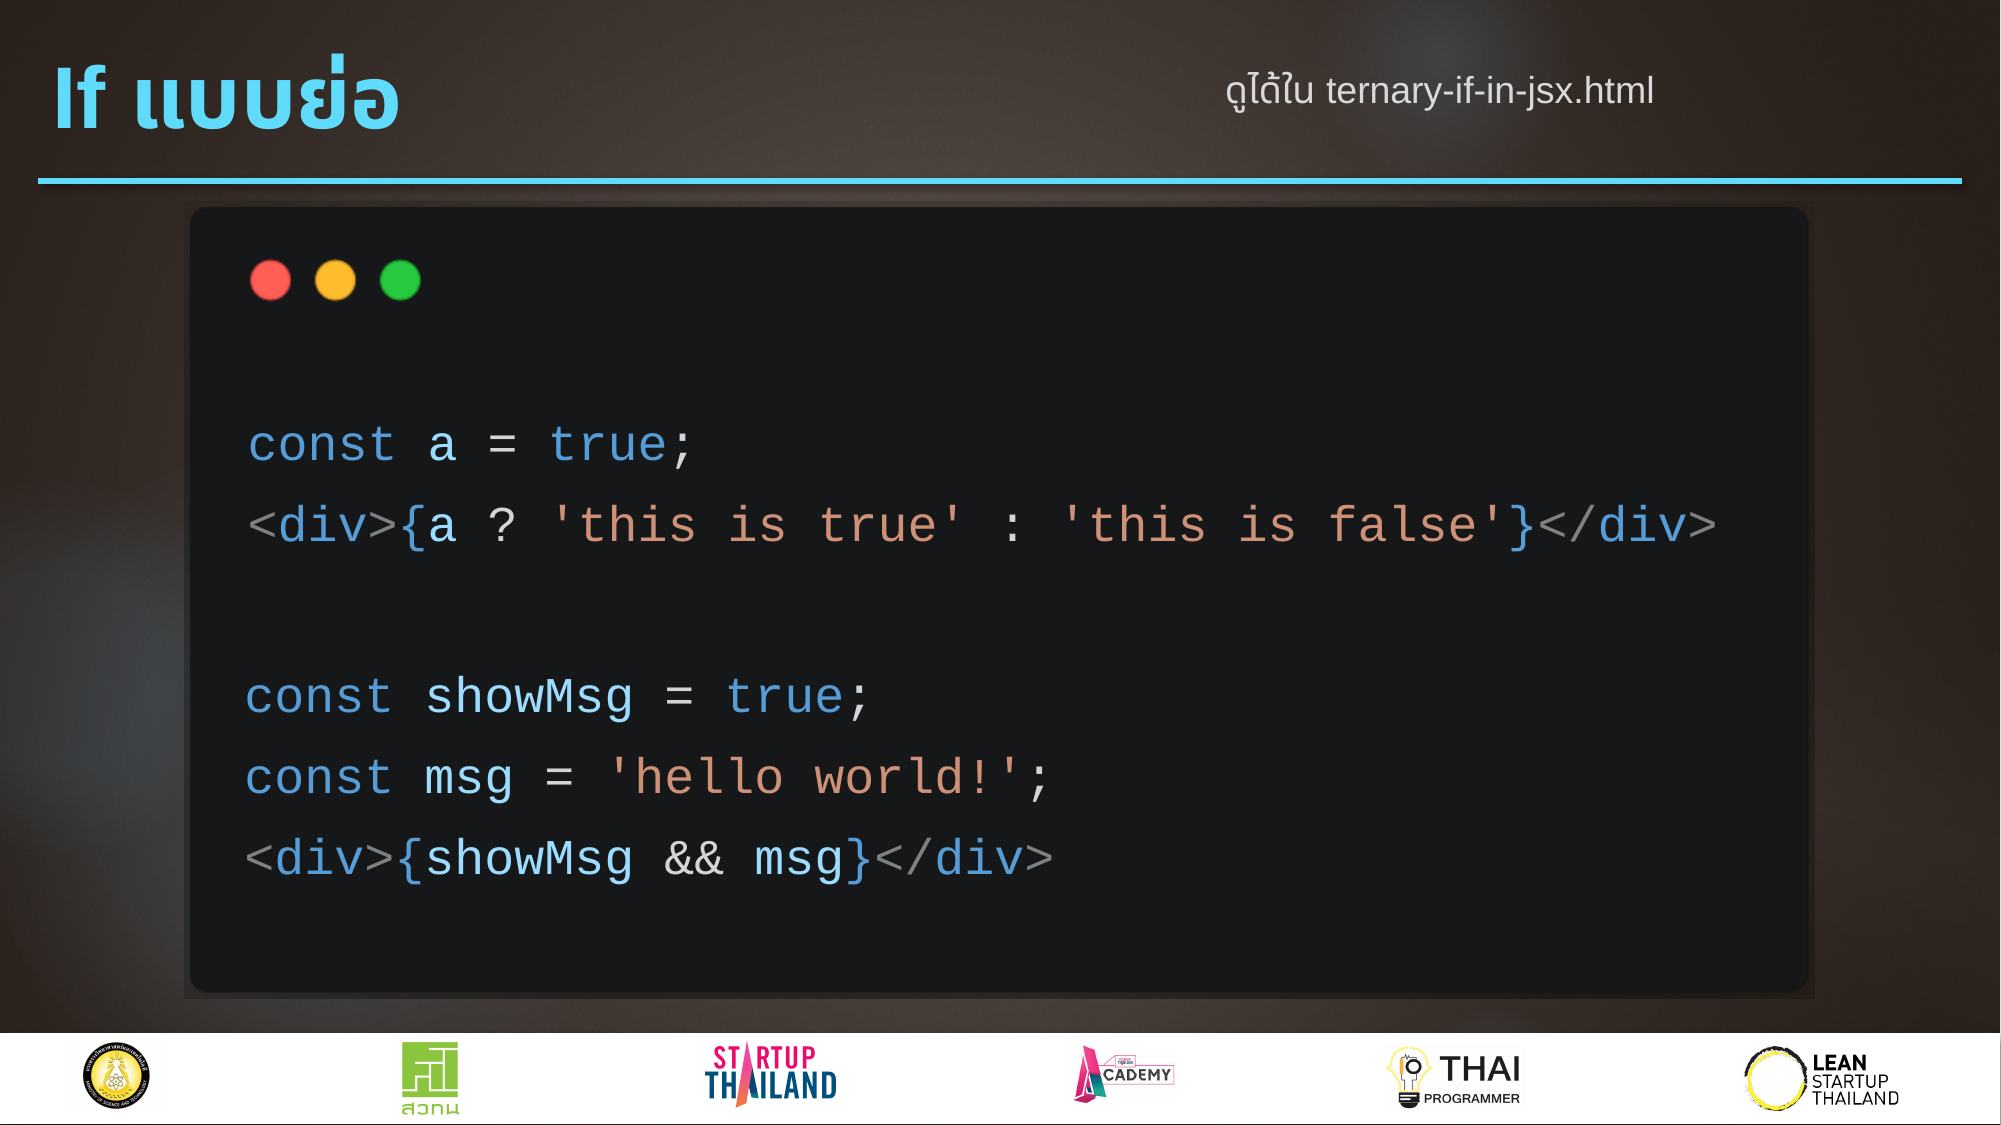

# If แบบย่อ
ดูได้ใน ternary-if-in-jsx.html
const a = true;
<div>{a ? 'this is true' : 'this is false'}</div>
const showMsg = true;
const msg = 'hello world!';
<div>{showMsg && msg}</div>